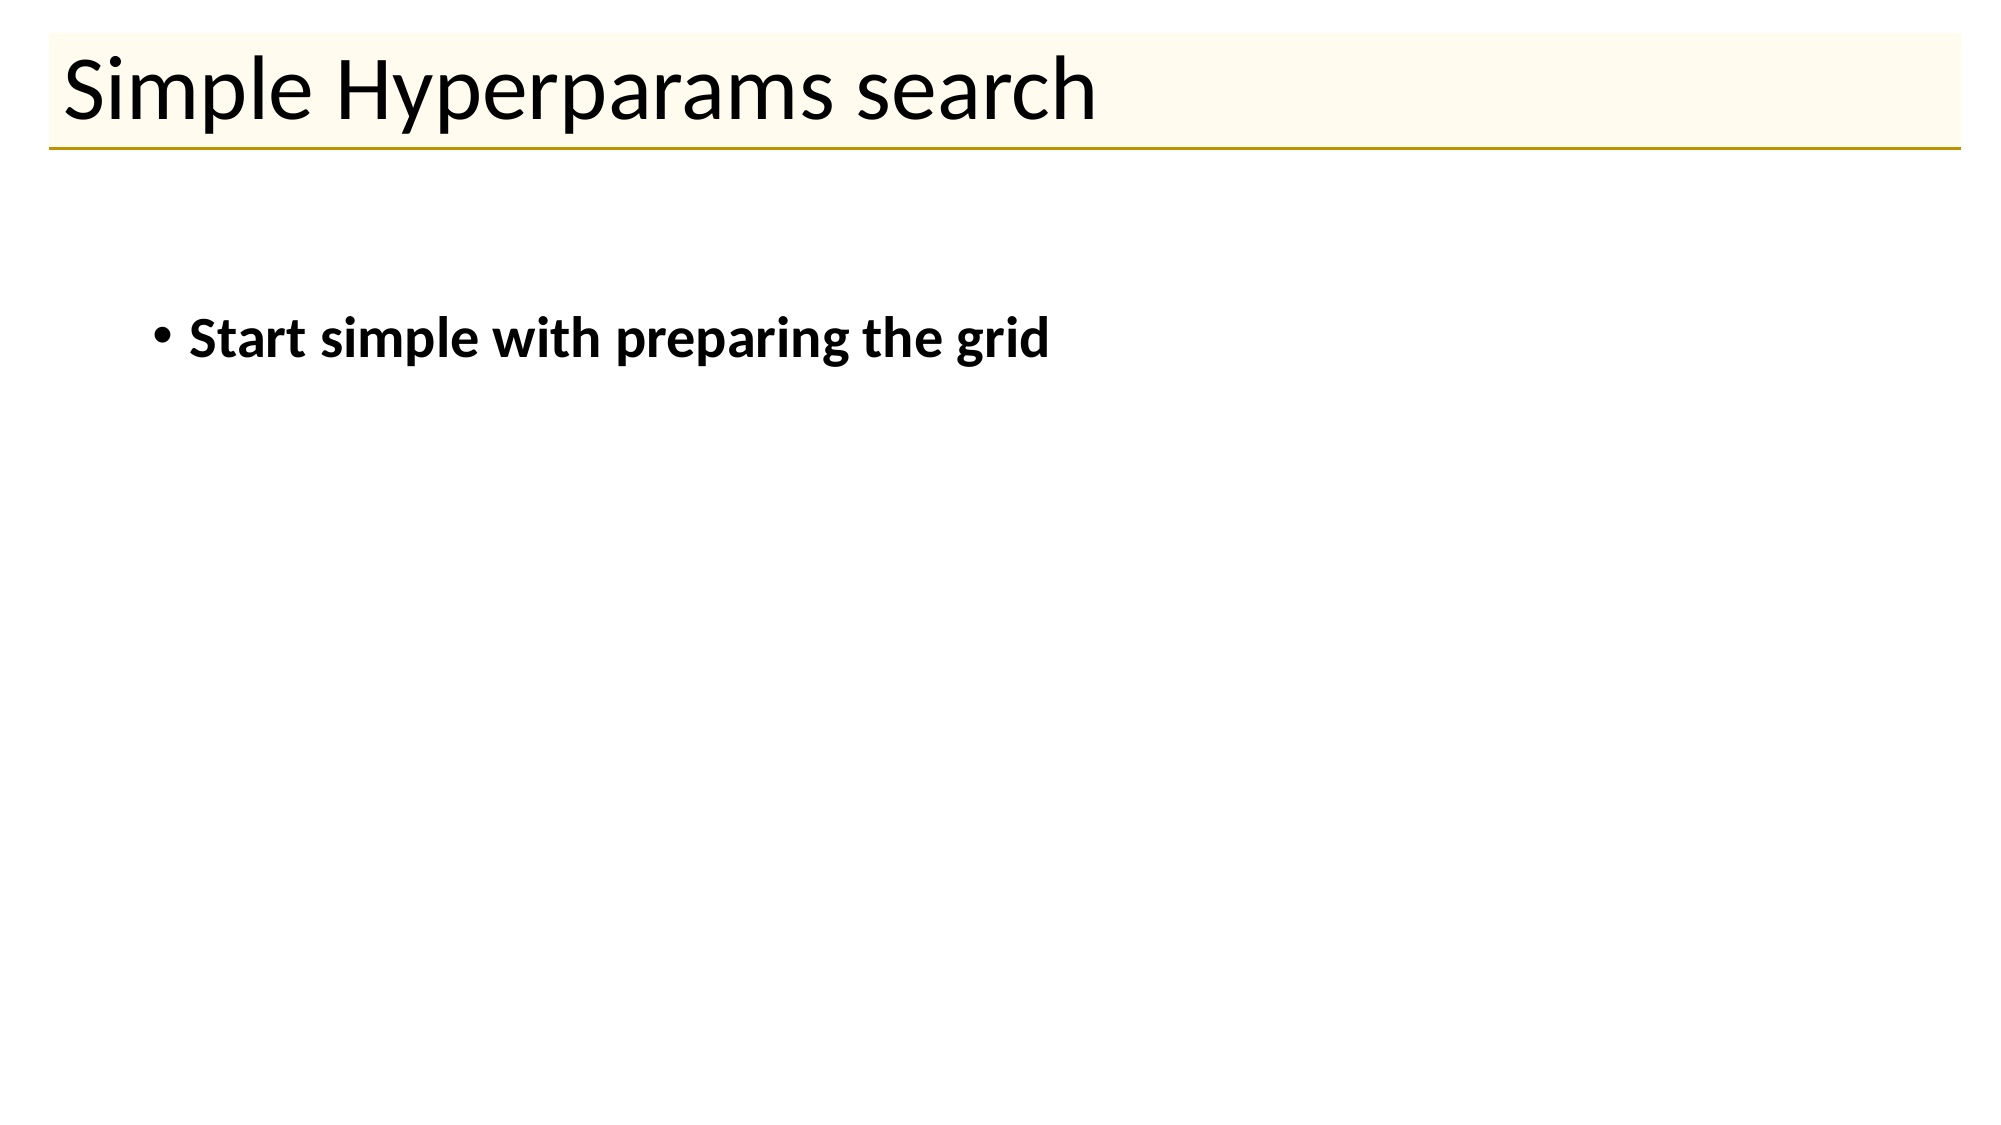

# Simple Hyperparams search
Start simple with preparing the grid